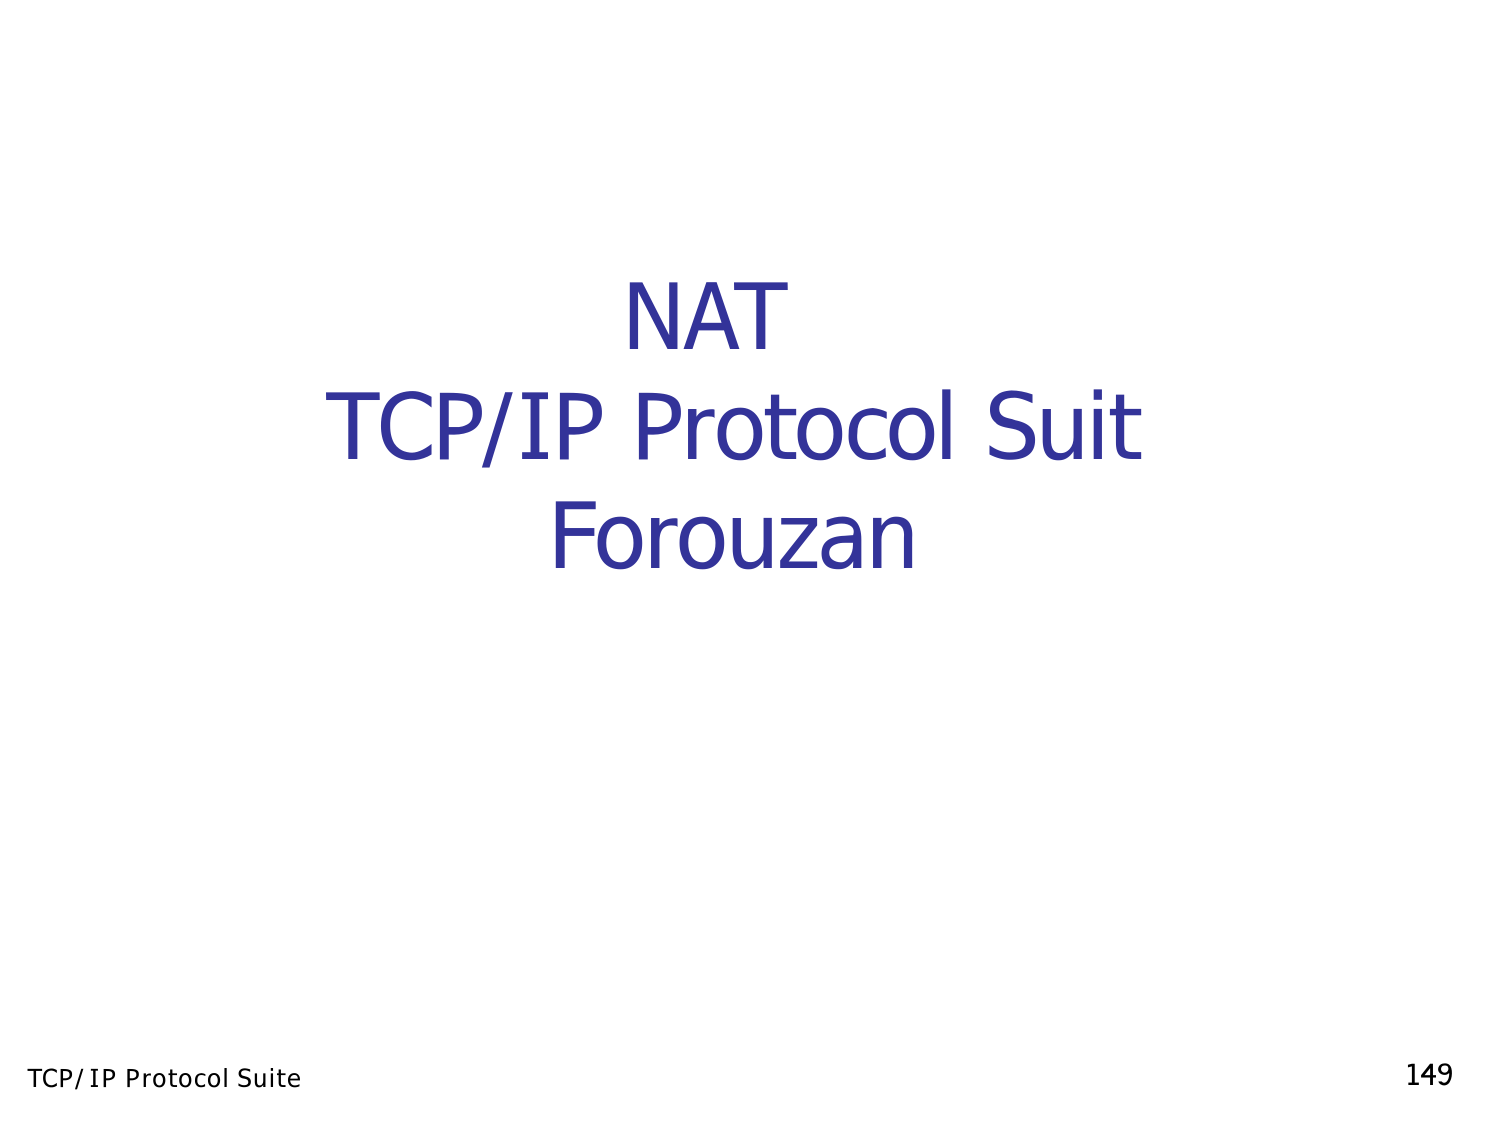

# NAT TCP/IP Protocol Suit Forouzan
149
TCP/IP Protocol Suite